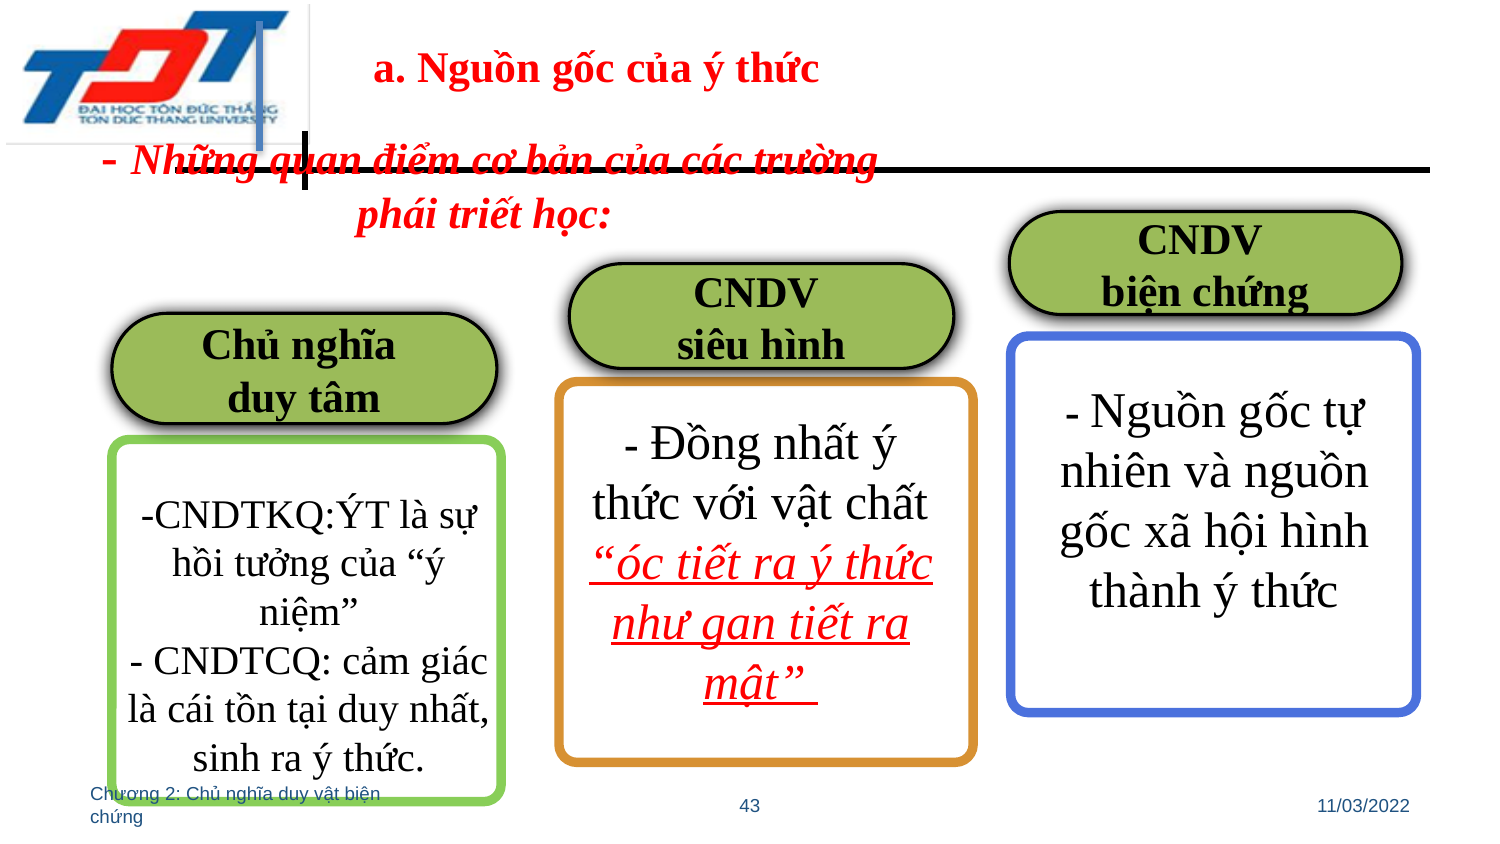

a. Nguồn gốc của ý thức
- Những quan điểm cơ bản của các trường phái triết học:
CNDV
biện chứng
CNDV
siêu hình
Chủ nghĩa
duy tâm

- Nguồn gốc tự nhiên và nguồn gốc xã hội hình thành ý thức

- Đồng nhất ý thức với vật chất “óc tiết ra ý thức như gan tiết ra mật”
-CNDTKQ:ÝT là sự hồi tưởng của “ý niệm”
- CNDTCQ: cảm giác là cái tồn tại duy nhất, sinh ra ý thức.

Chương 2: Chủ nghĩa duy vật biện chứng
43
11/03/2022